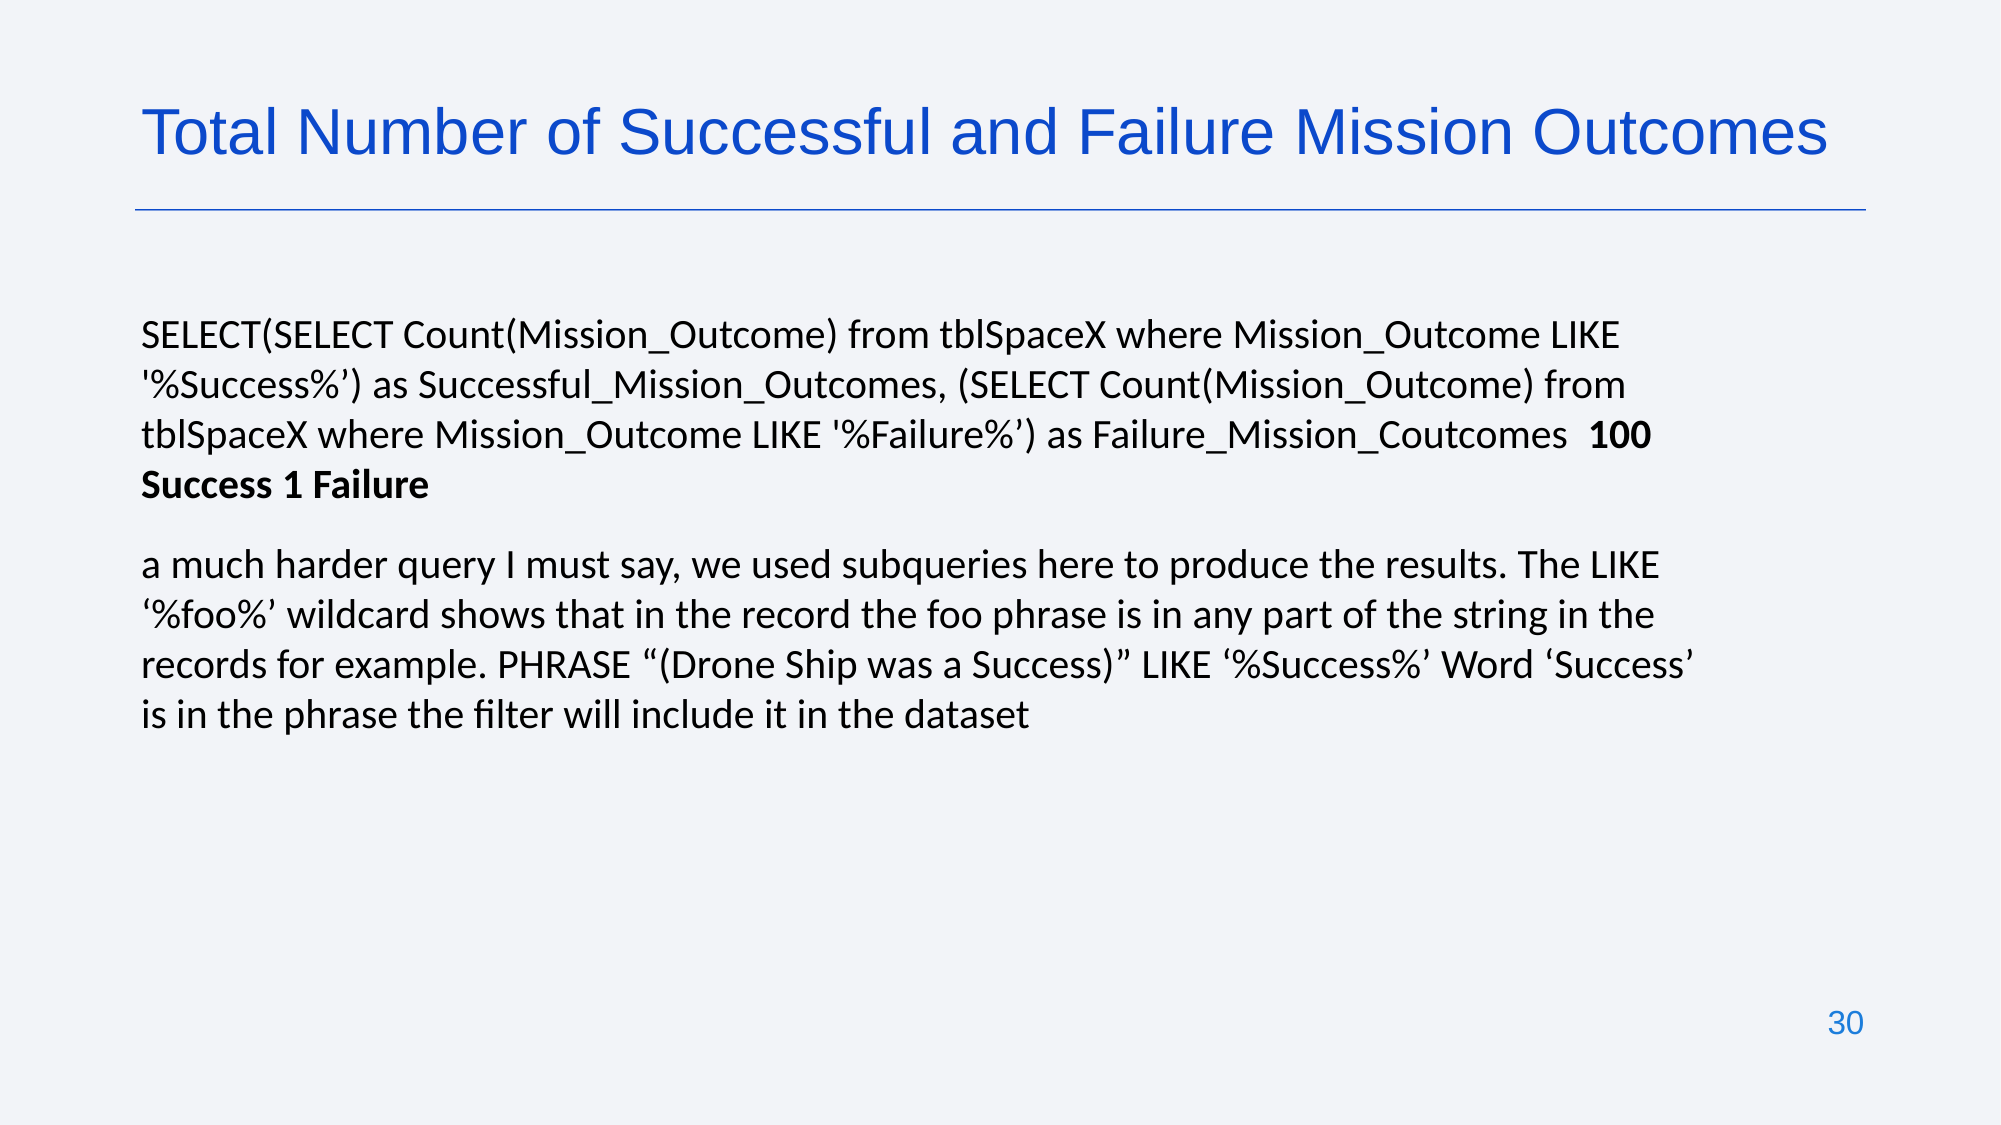

Total Number of Successful and Failure Mission Outcomes
SELECT(SELECT Count(Mission_Outcome) from tblSpaceX where Mission_Outcome LIKE '%Success%’) as Successful_Mission_Outcomes, (SELECT Count(Mission_Outcome) from tblSpaceX where Mission_Outcome LIKE '%Failure%’) as Failure_Mission_Coutcomes  100 Success 1 Failure
a much harder query I must say, we used subqueries here to produce the results. The LIKE ‘%foo%’ wildcard shows that in the record the foo phrase is in any part of the string in the records for example. PHRASE “(Drone Ship was a Success)” LIKE ‘%Success%’ Word ‘Success’ is in the phrase the filter will include it in the dataset

30